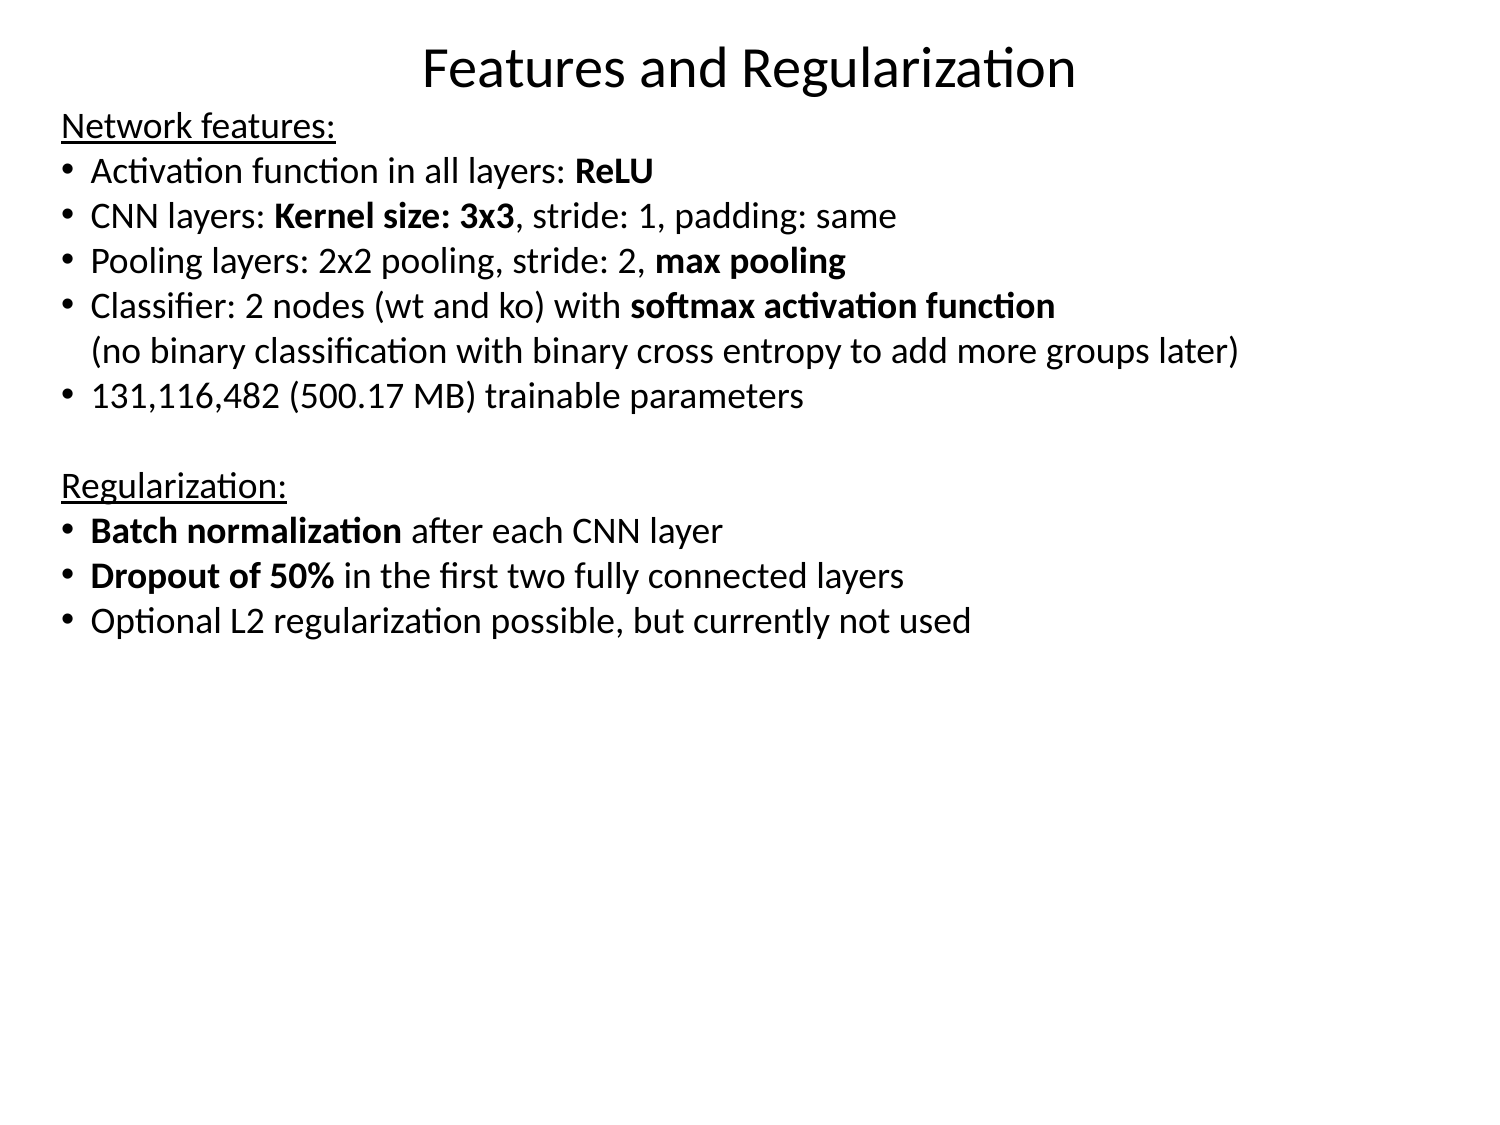

Features and Regularization
Network features:
Activation function in all layers: ReLU
CNN layers: Kernel size: 3x3, stride: 1, padding: same
Pooling layers: 2x2 pooling, stride: 2, max pooling
Classifier: 2 nodes (wt and ko) with softmax activation function
(no binary classification with binary cross entropy to add more groups later)
131,116,482 (500.17 MB) trainable parameters
Regularization:
Batch normalization after each CNN layer
Dropout of 50% in the first two fully connected layers
Optional L2 regularization possible, but currently not used